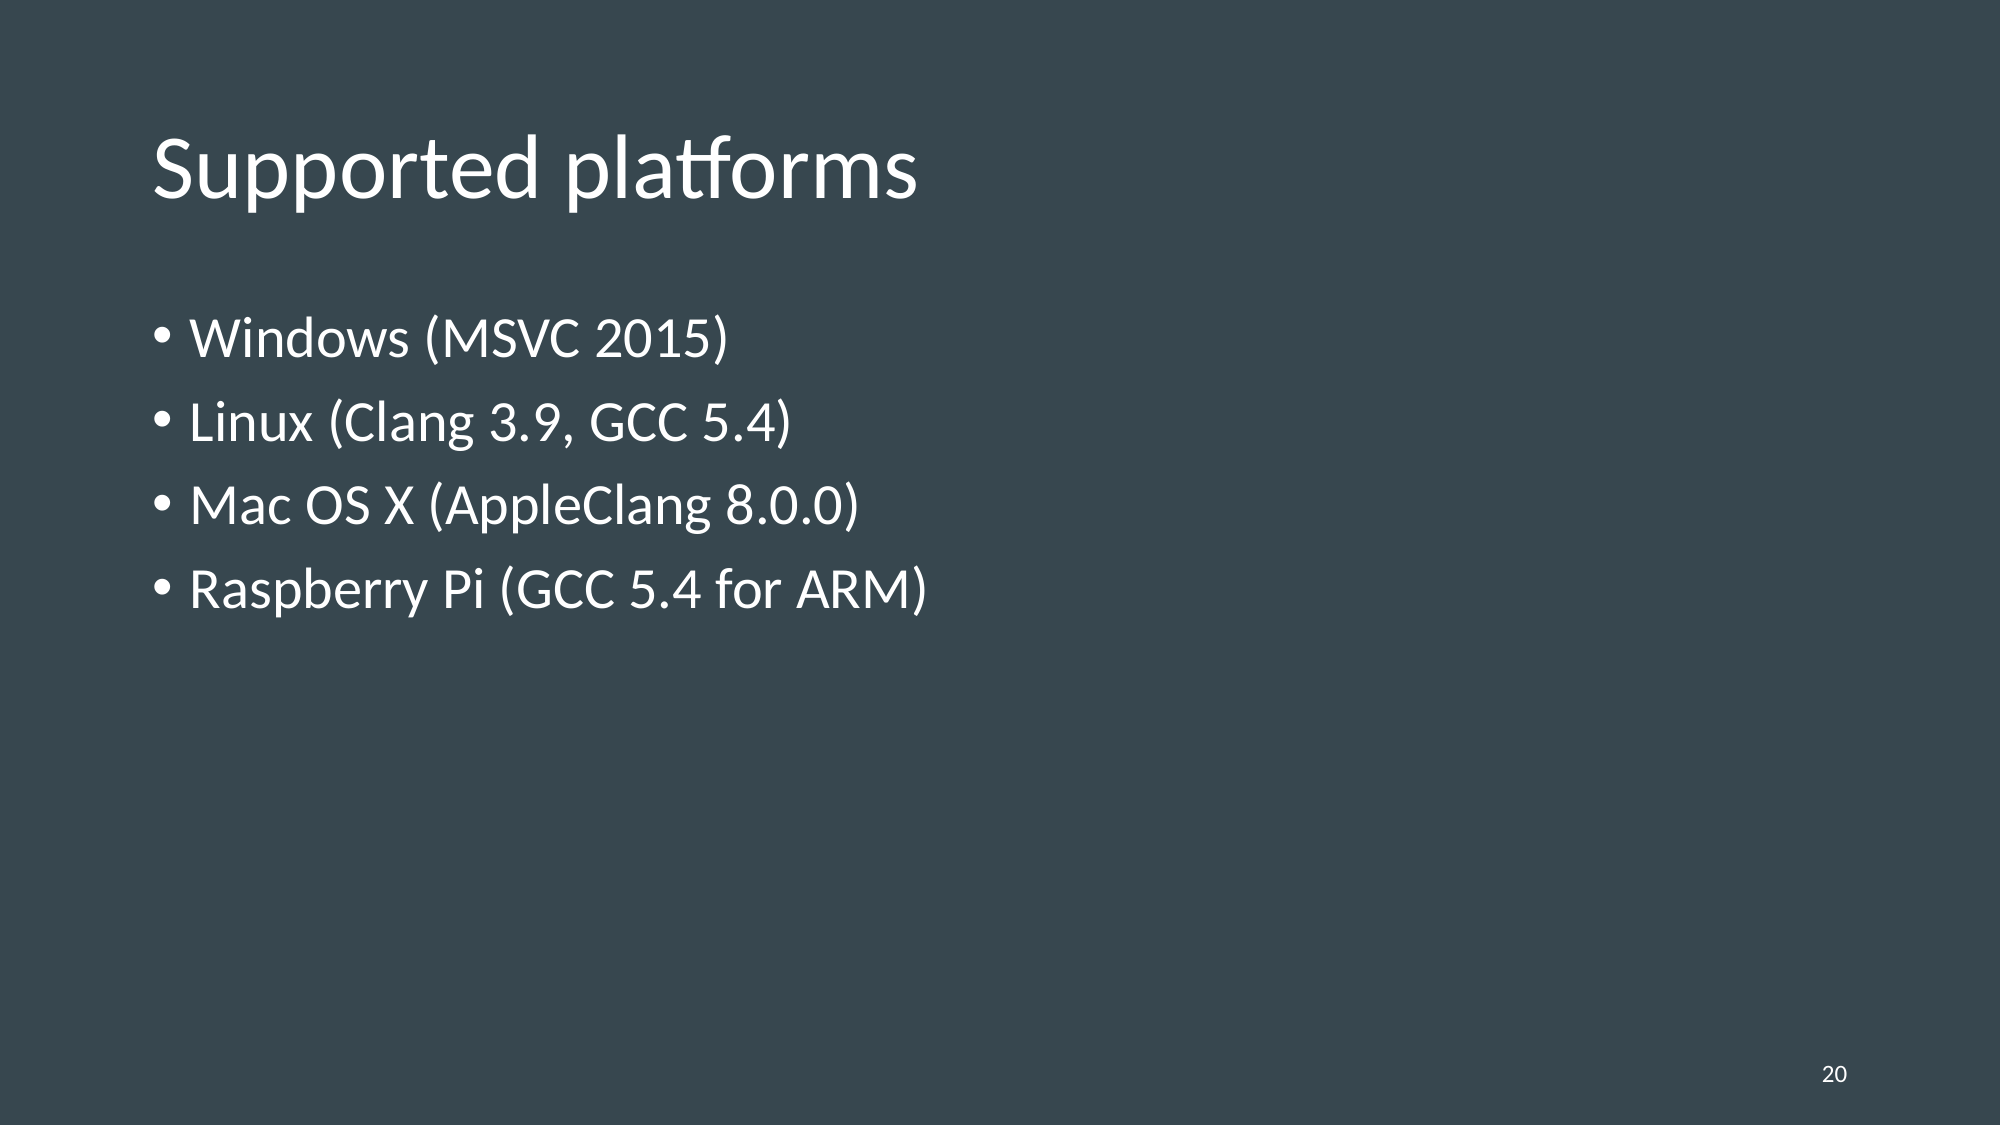

# Supported platforms
Windows (MSVC 2015)
Linux (Clang 3.9, GCC 5.4)
Mac OS X (AppleClang 8.0.0)
Raspberry Pi (GCC 5.4 for ARM)
20